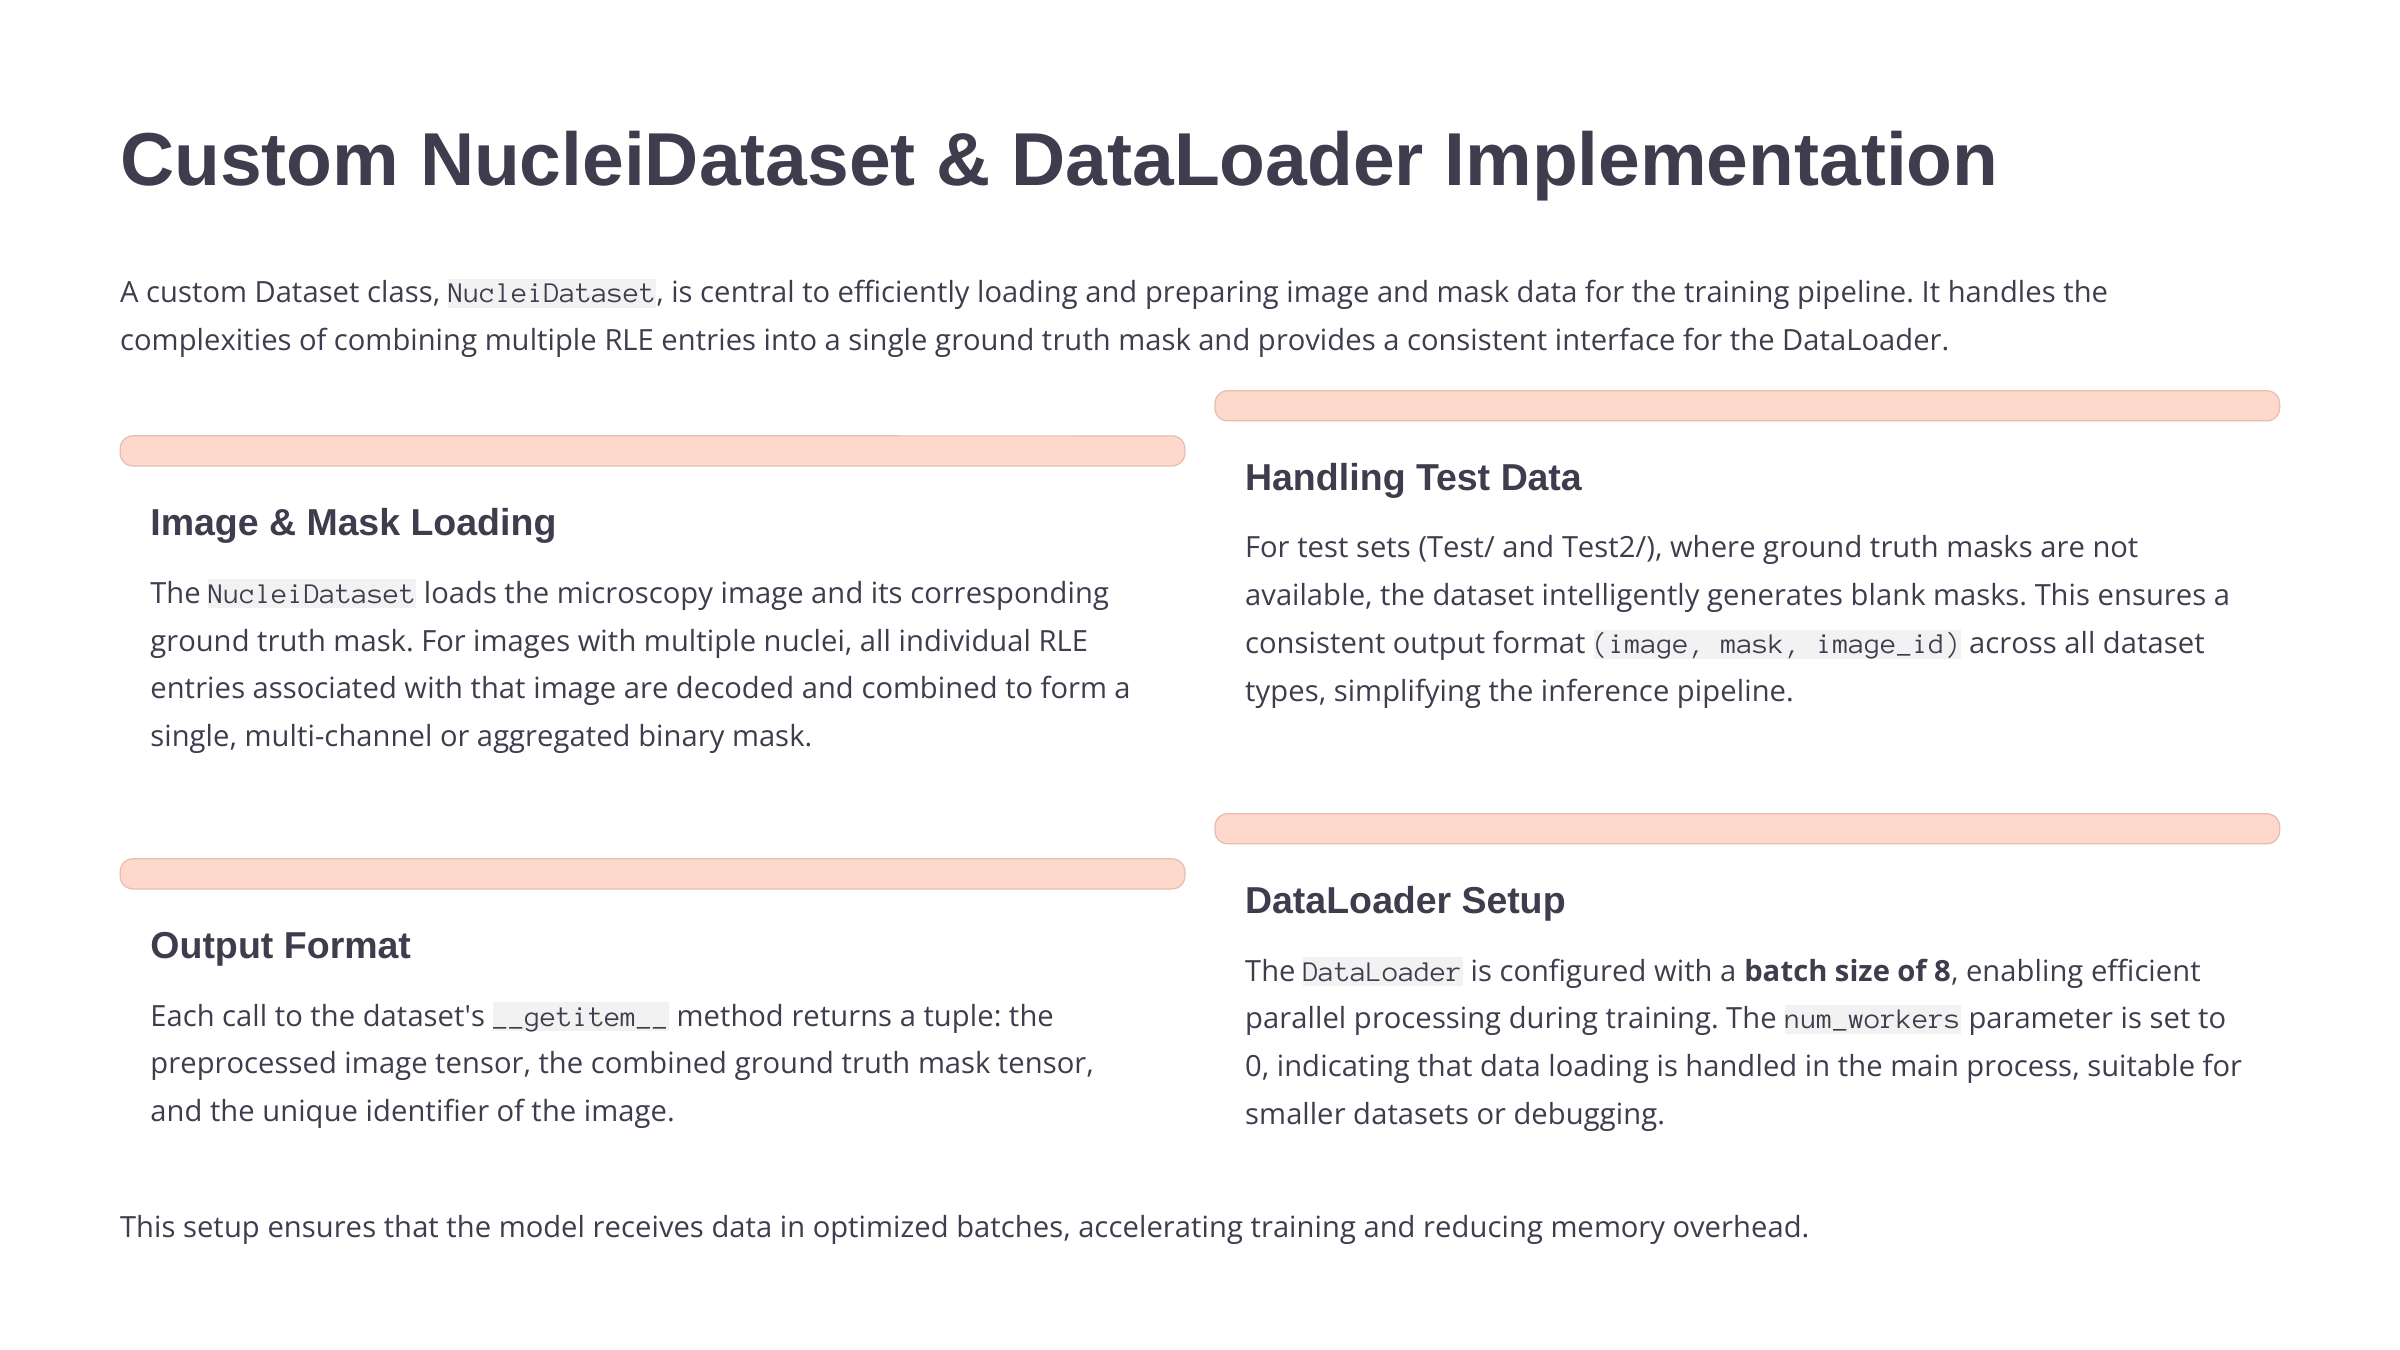

Custom NucleiDataset & DataLoader Implementation
A custom Dataset class, NucleiDataset, is central to efficiently loading and preparing image and mask data for the training pipeline. It handles the complexities of combining multiple RLE entries into a single ground truth mask and provides a consistent interface for the DataLoader.

Handling Test Data
Image & Mask Loading
For test sets (Test/ and Test2/), where ground truth masks are not available, the dataset intelligently generates blank masks. This ensures a consistent output format (image, mask, image_id) across all dataset types, simplifying the inference pipeline.
The NucleiDataset loads the microscopy image and its corresponding ground truth mask. For images with multiple nuclei, all individual RLE entries associated with that image are decoded and combined to form a single, multi-channel or aggregated binary mask.

DataLoader Setup
Output Format
The DataLoader is configured with a batch size of 8, enabling efficient parallel processing during training. The num_workers parameter is set to 0, indicating that data loading is handled in the main process, suitable for smaller datasets or debugging.
Each call to the dataset's __getitem__ method returns a tuple: the preprocessed image tensor, the combined ground truth mask tensor, and the unique identifier of the image.
This setup ensures that the model receives data in optimized batches, accelerating training and reducing memory overhead.